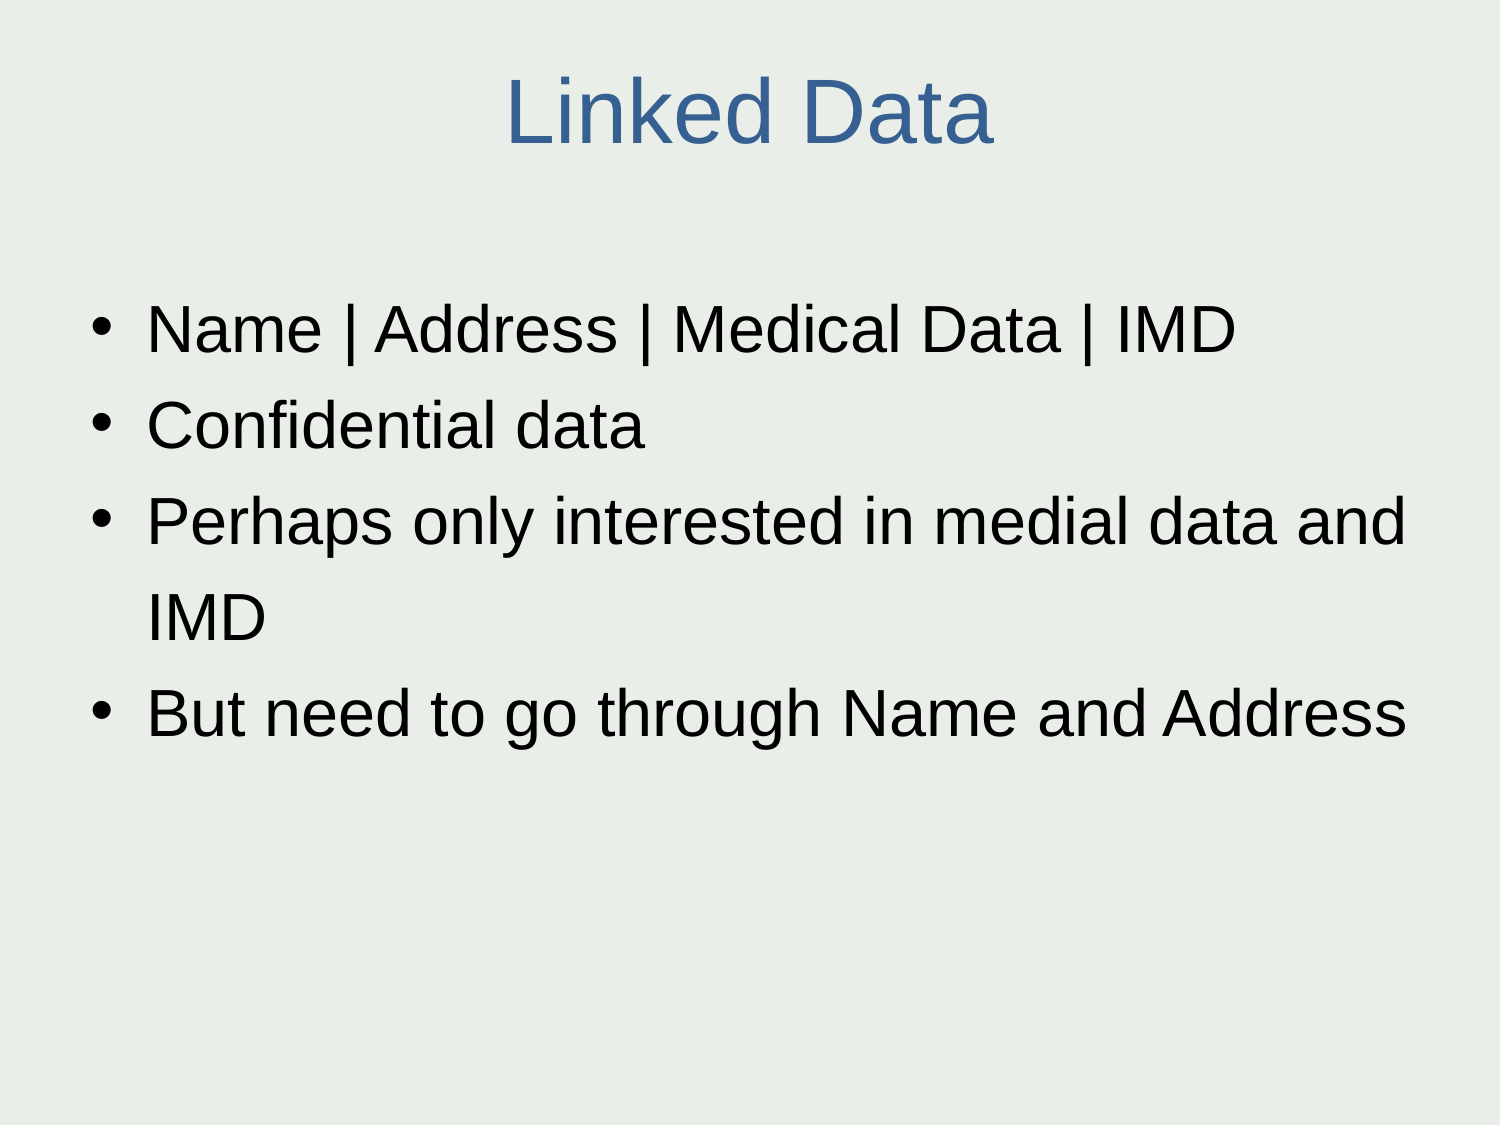

Linked Data
Name | Address | Medical Data | IMD
Confidential data
Perhaps only interested in medial data and IMD
But need to go through Name and Address